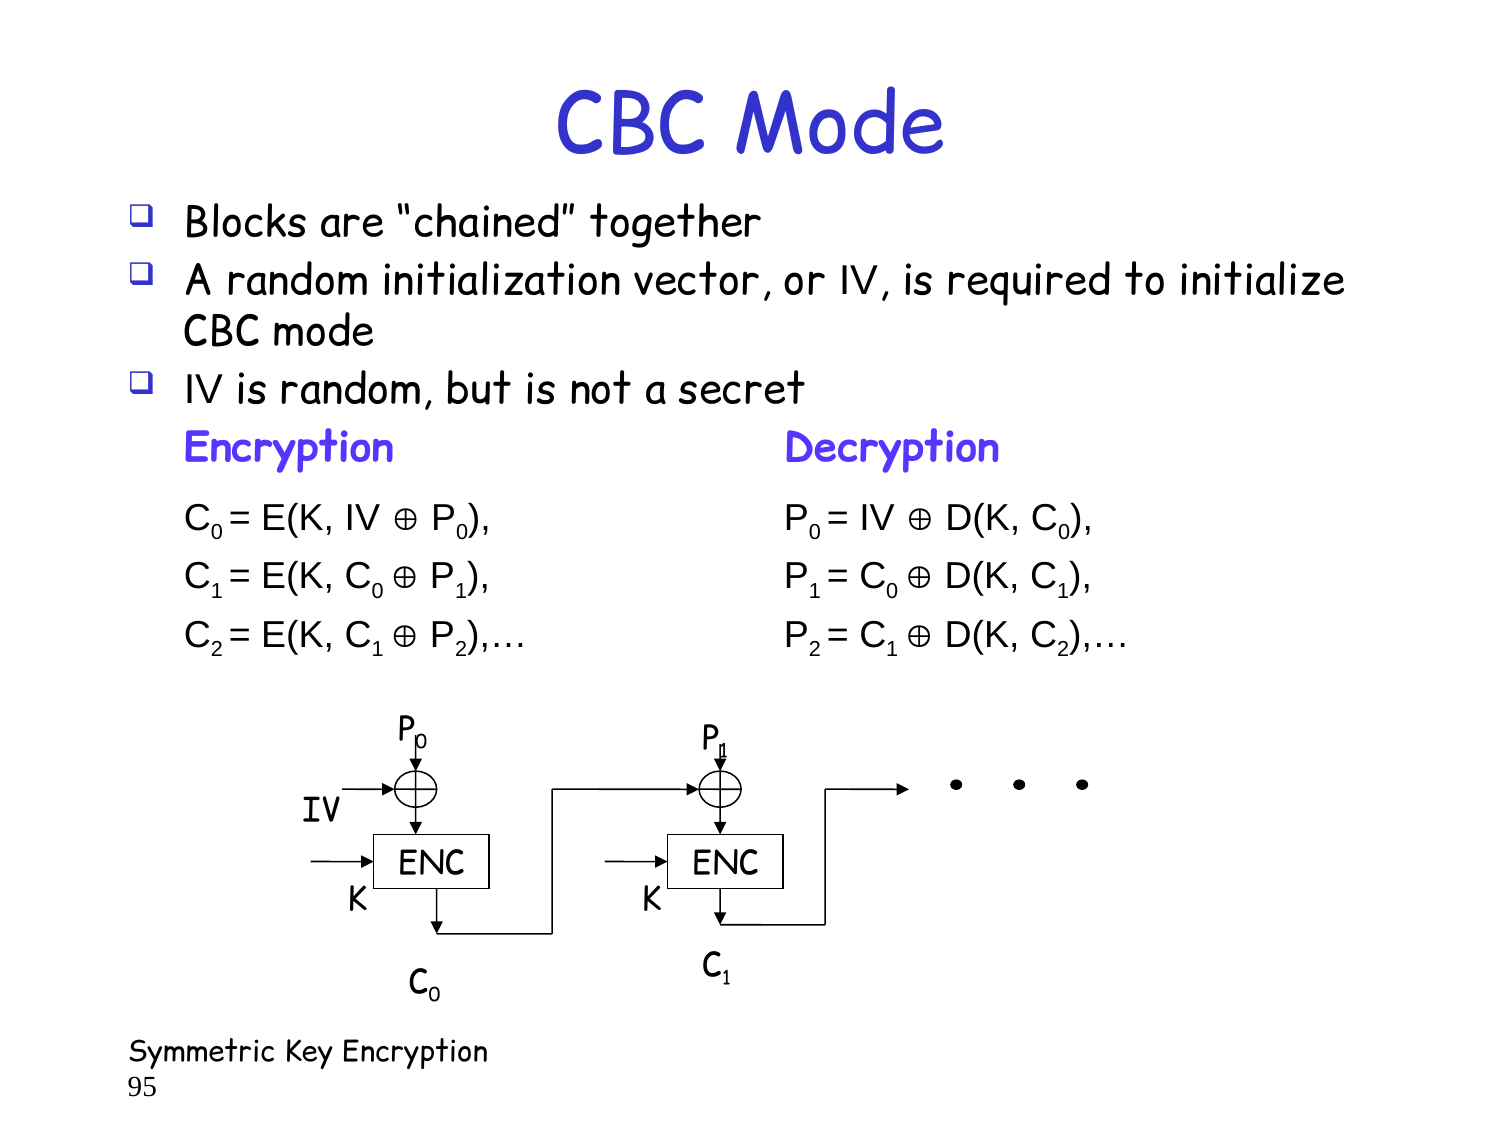

# CBC Mode
Blocks are “chained” together
A random initialization vector, or IV, is required to initialize CBC mode
IV is random, but is not a secret
	Encryption 			Decryption
	C0 = E(K, IV ⊕ P0),		P0 = IV ⊕ D(K, C0),
	C1 = E(K, C0 ⊕ P1),		P1 = C0 ⊕ D(K, C1),
	C2 = E(K, C1 ⊕ P2),…		P2 = C1 ⊕ D(K, C2),…
P0
P1

IV

ENC
ENC

K
K

C1
C0
Symmetric Key Encryption                                                                                                     95